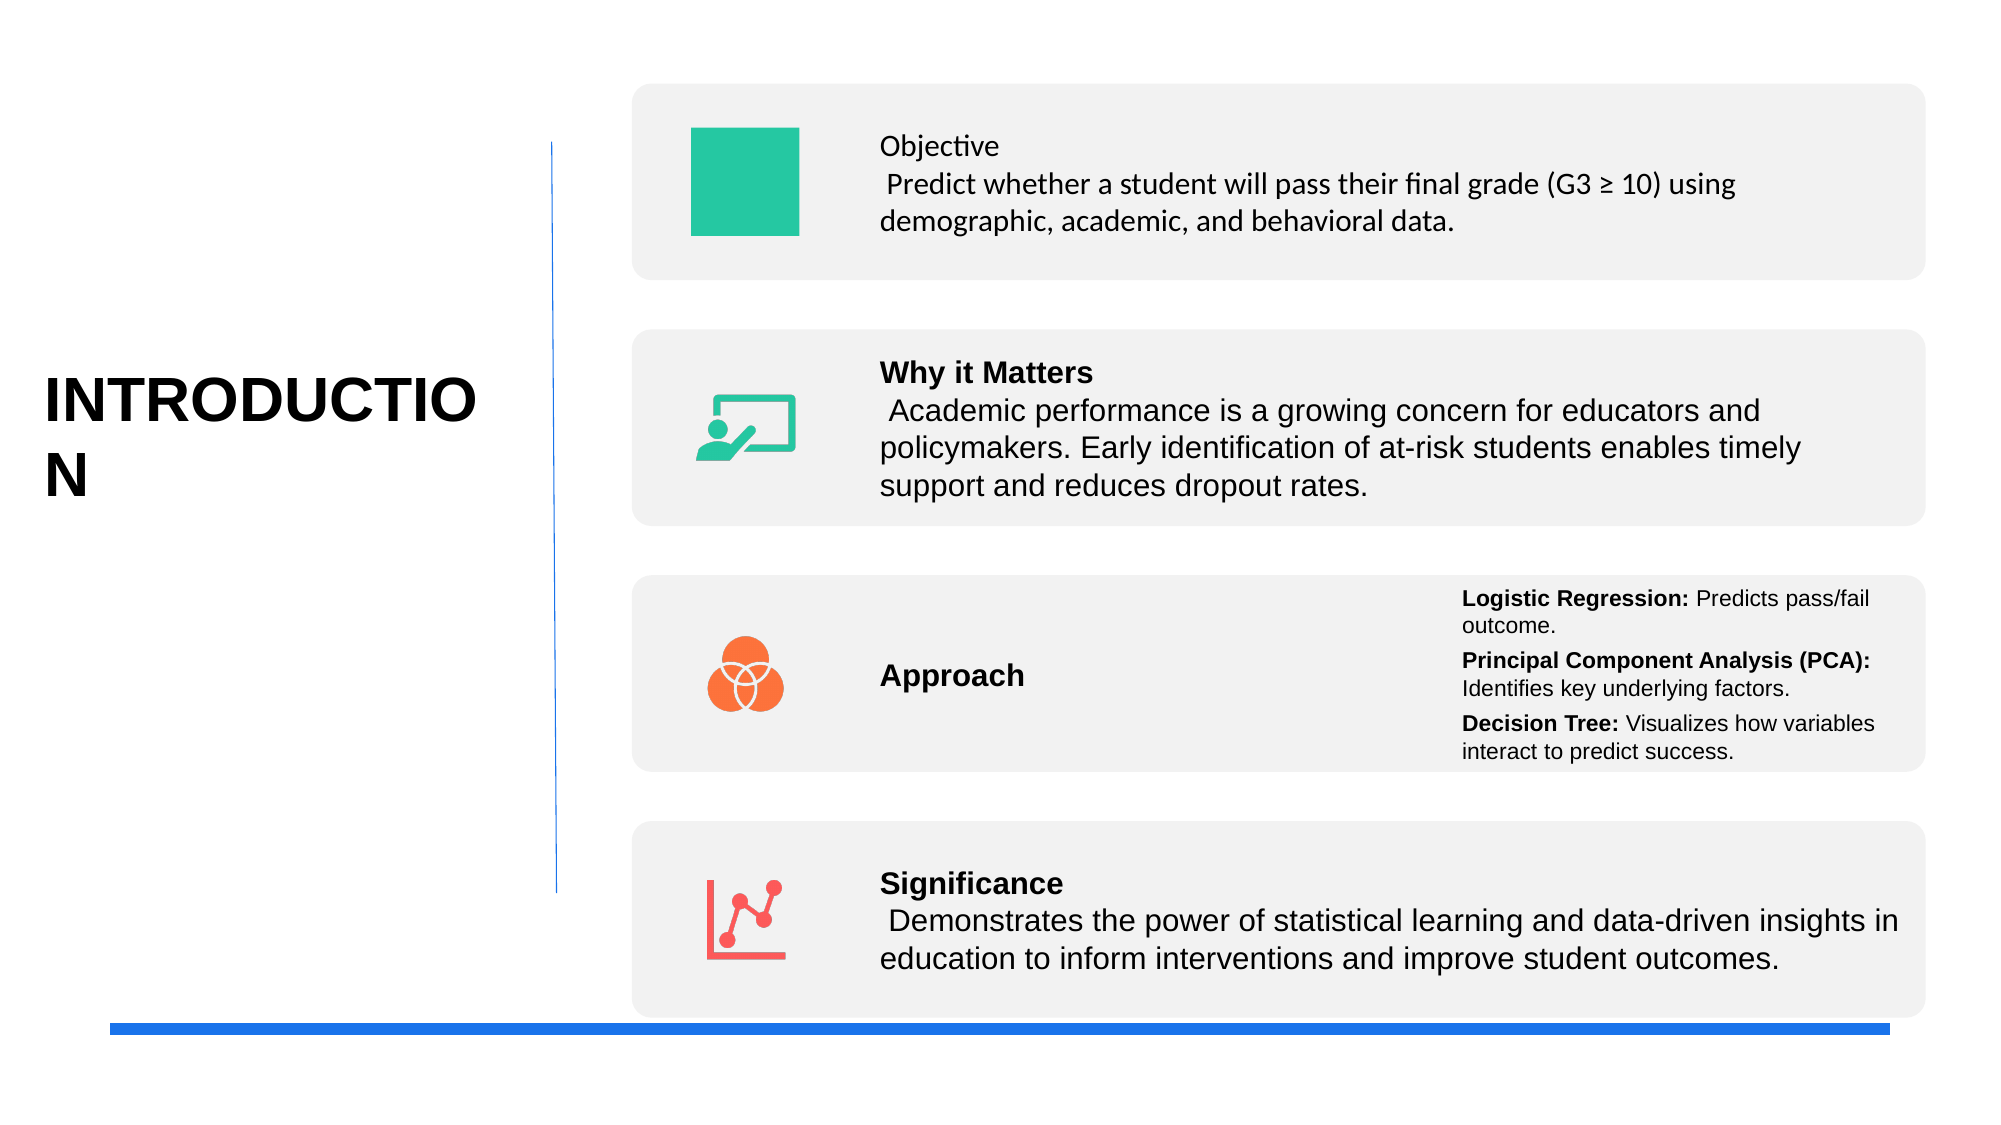

Objective
 Predict whether a student will pass their final grade (G3 ≥ 10) using demographic, academic, and behavioral data.
Why it Matters
 Academic performance is a growing concern for educators and policymakers. Early identification of at-risk students enables timely support and reduces dropout rates.
Approach
Logistic Regression: Predicts pass/fail outcome.
Principal Component Analysis (PCA): Identifies key underlying factors.
Decision Tree: Visualizes how variables interact to predict success.
Significance
 Demonstrates the power of statistical learning and data-driven insights in education to inform interventions and improve student outcomes.
# INTRODUCTION